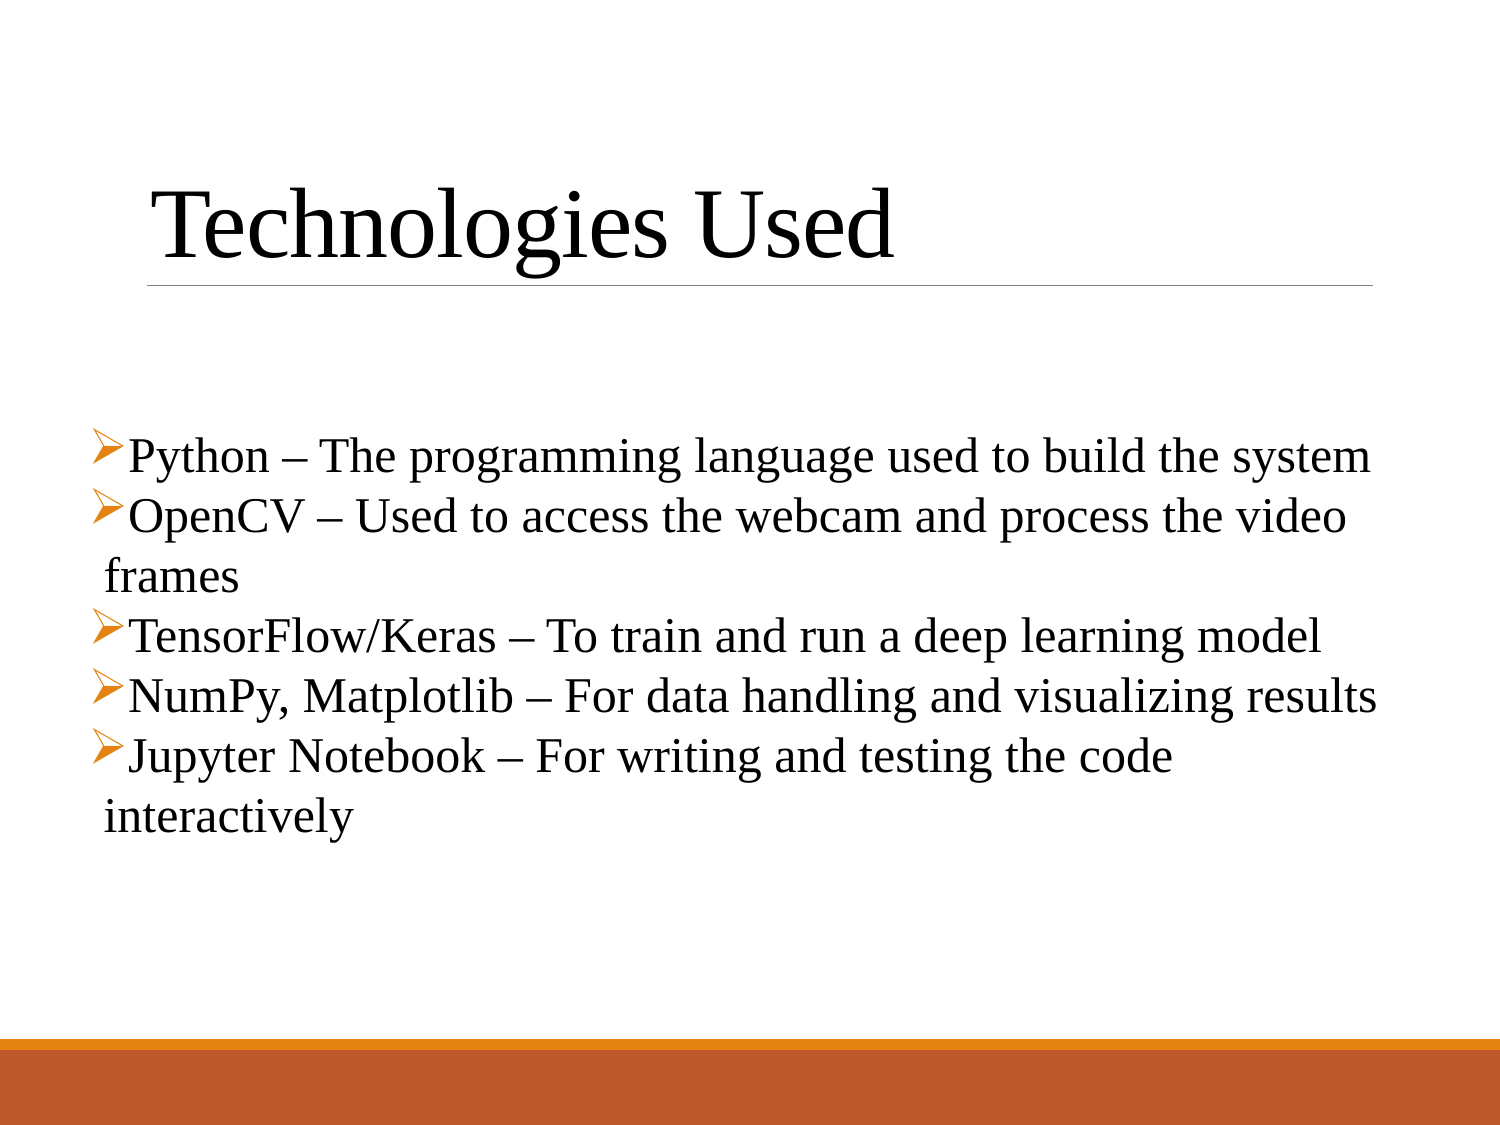

# Technologies Used
Python – The programming language used to build the system
OpenCV – Used to access the webcam and process the video frames
TensorFlow/Keras – To train and run a deep learning model
NumPy, Matplotlib – For data handling and visualizing results
Jupyter Notebook – For writing and testing the code interactively